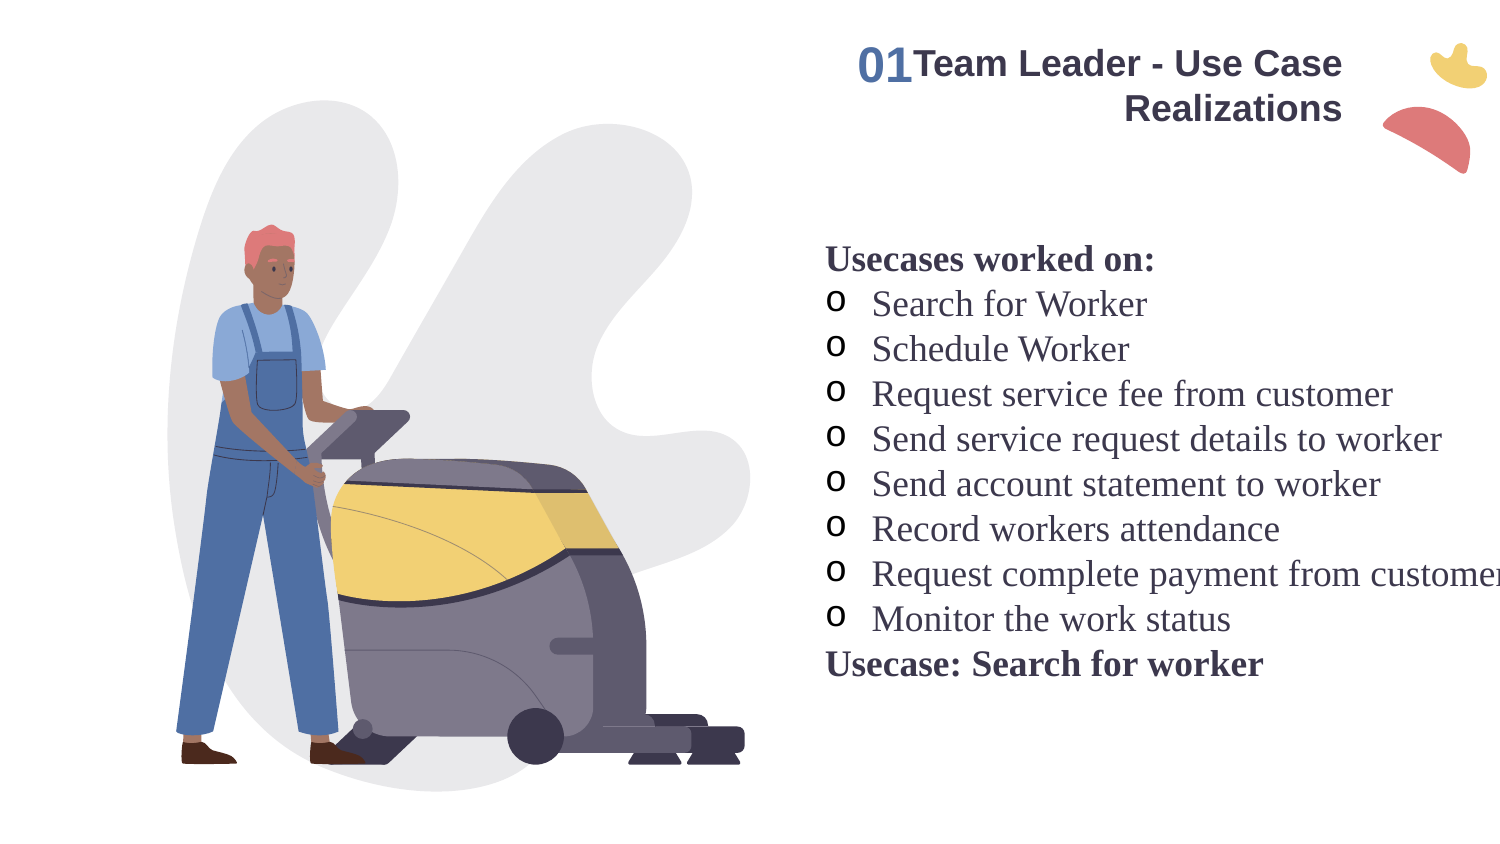

01
# Team Leader - Use Case Realizations

Usecases worked on:
Search for Worker
Schedule Worker
Request service fee from customer
Send service request details to worker
Send account statement to worker
Record workers attendance
Request complete payment from customer
Monitor the work status
Usecase: Search for worker